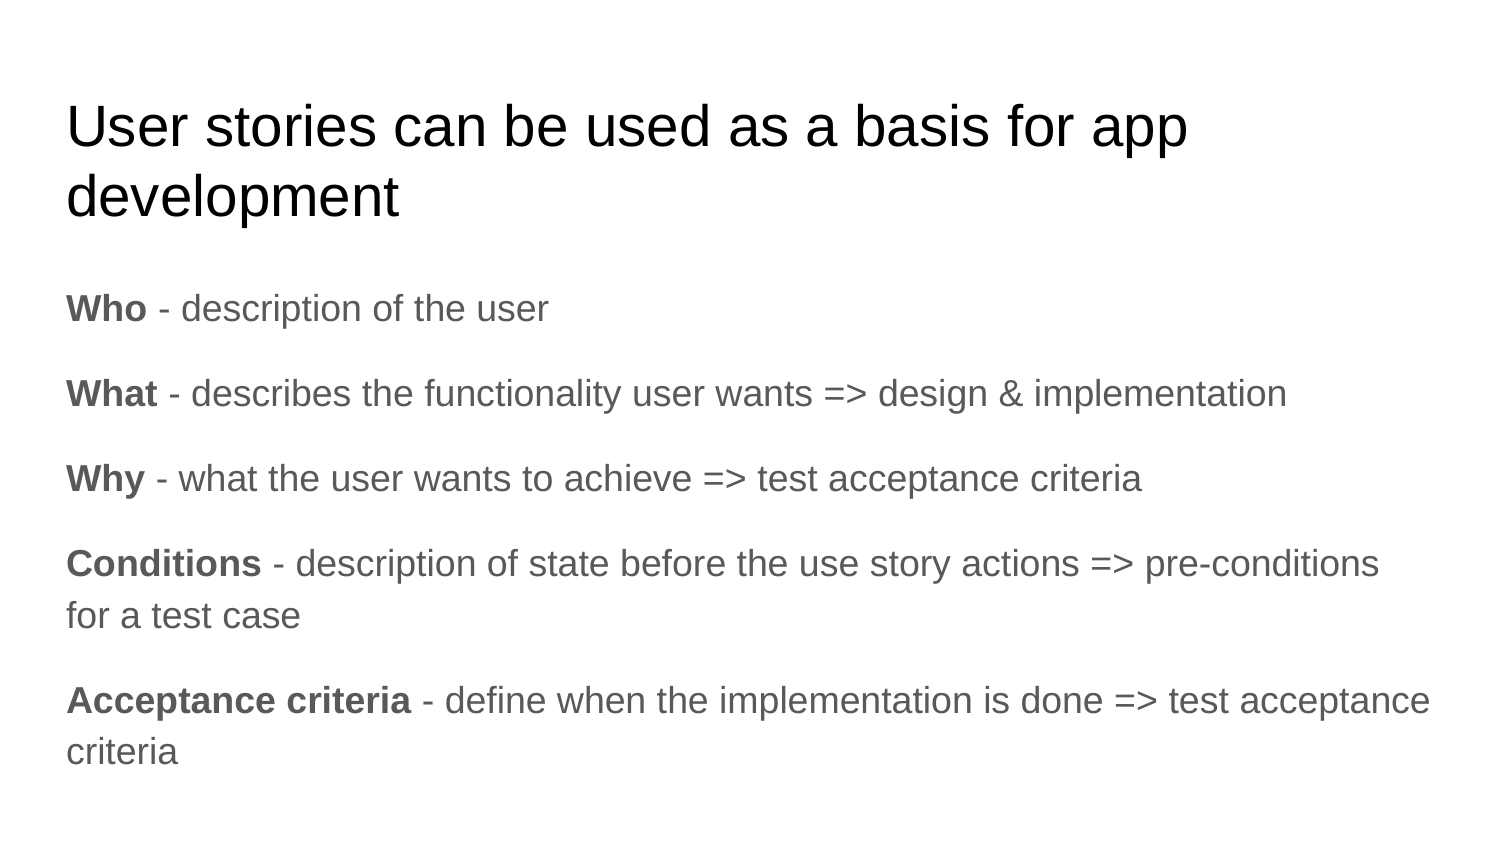

# User stories can be used as a basis for app development
Who - description of the user
What - describes the functionality user wants => design & implementation
Why - what the user wants to achieve => test acceptance criteria
Conditions - description of state before the use story actions => pre-conditions for a test case
Acceptance criteria - define when the implementation is done => test acceptance criteria